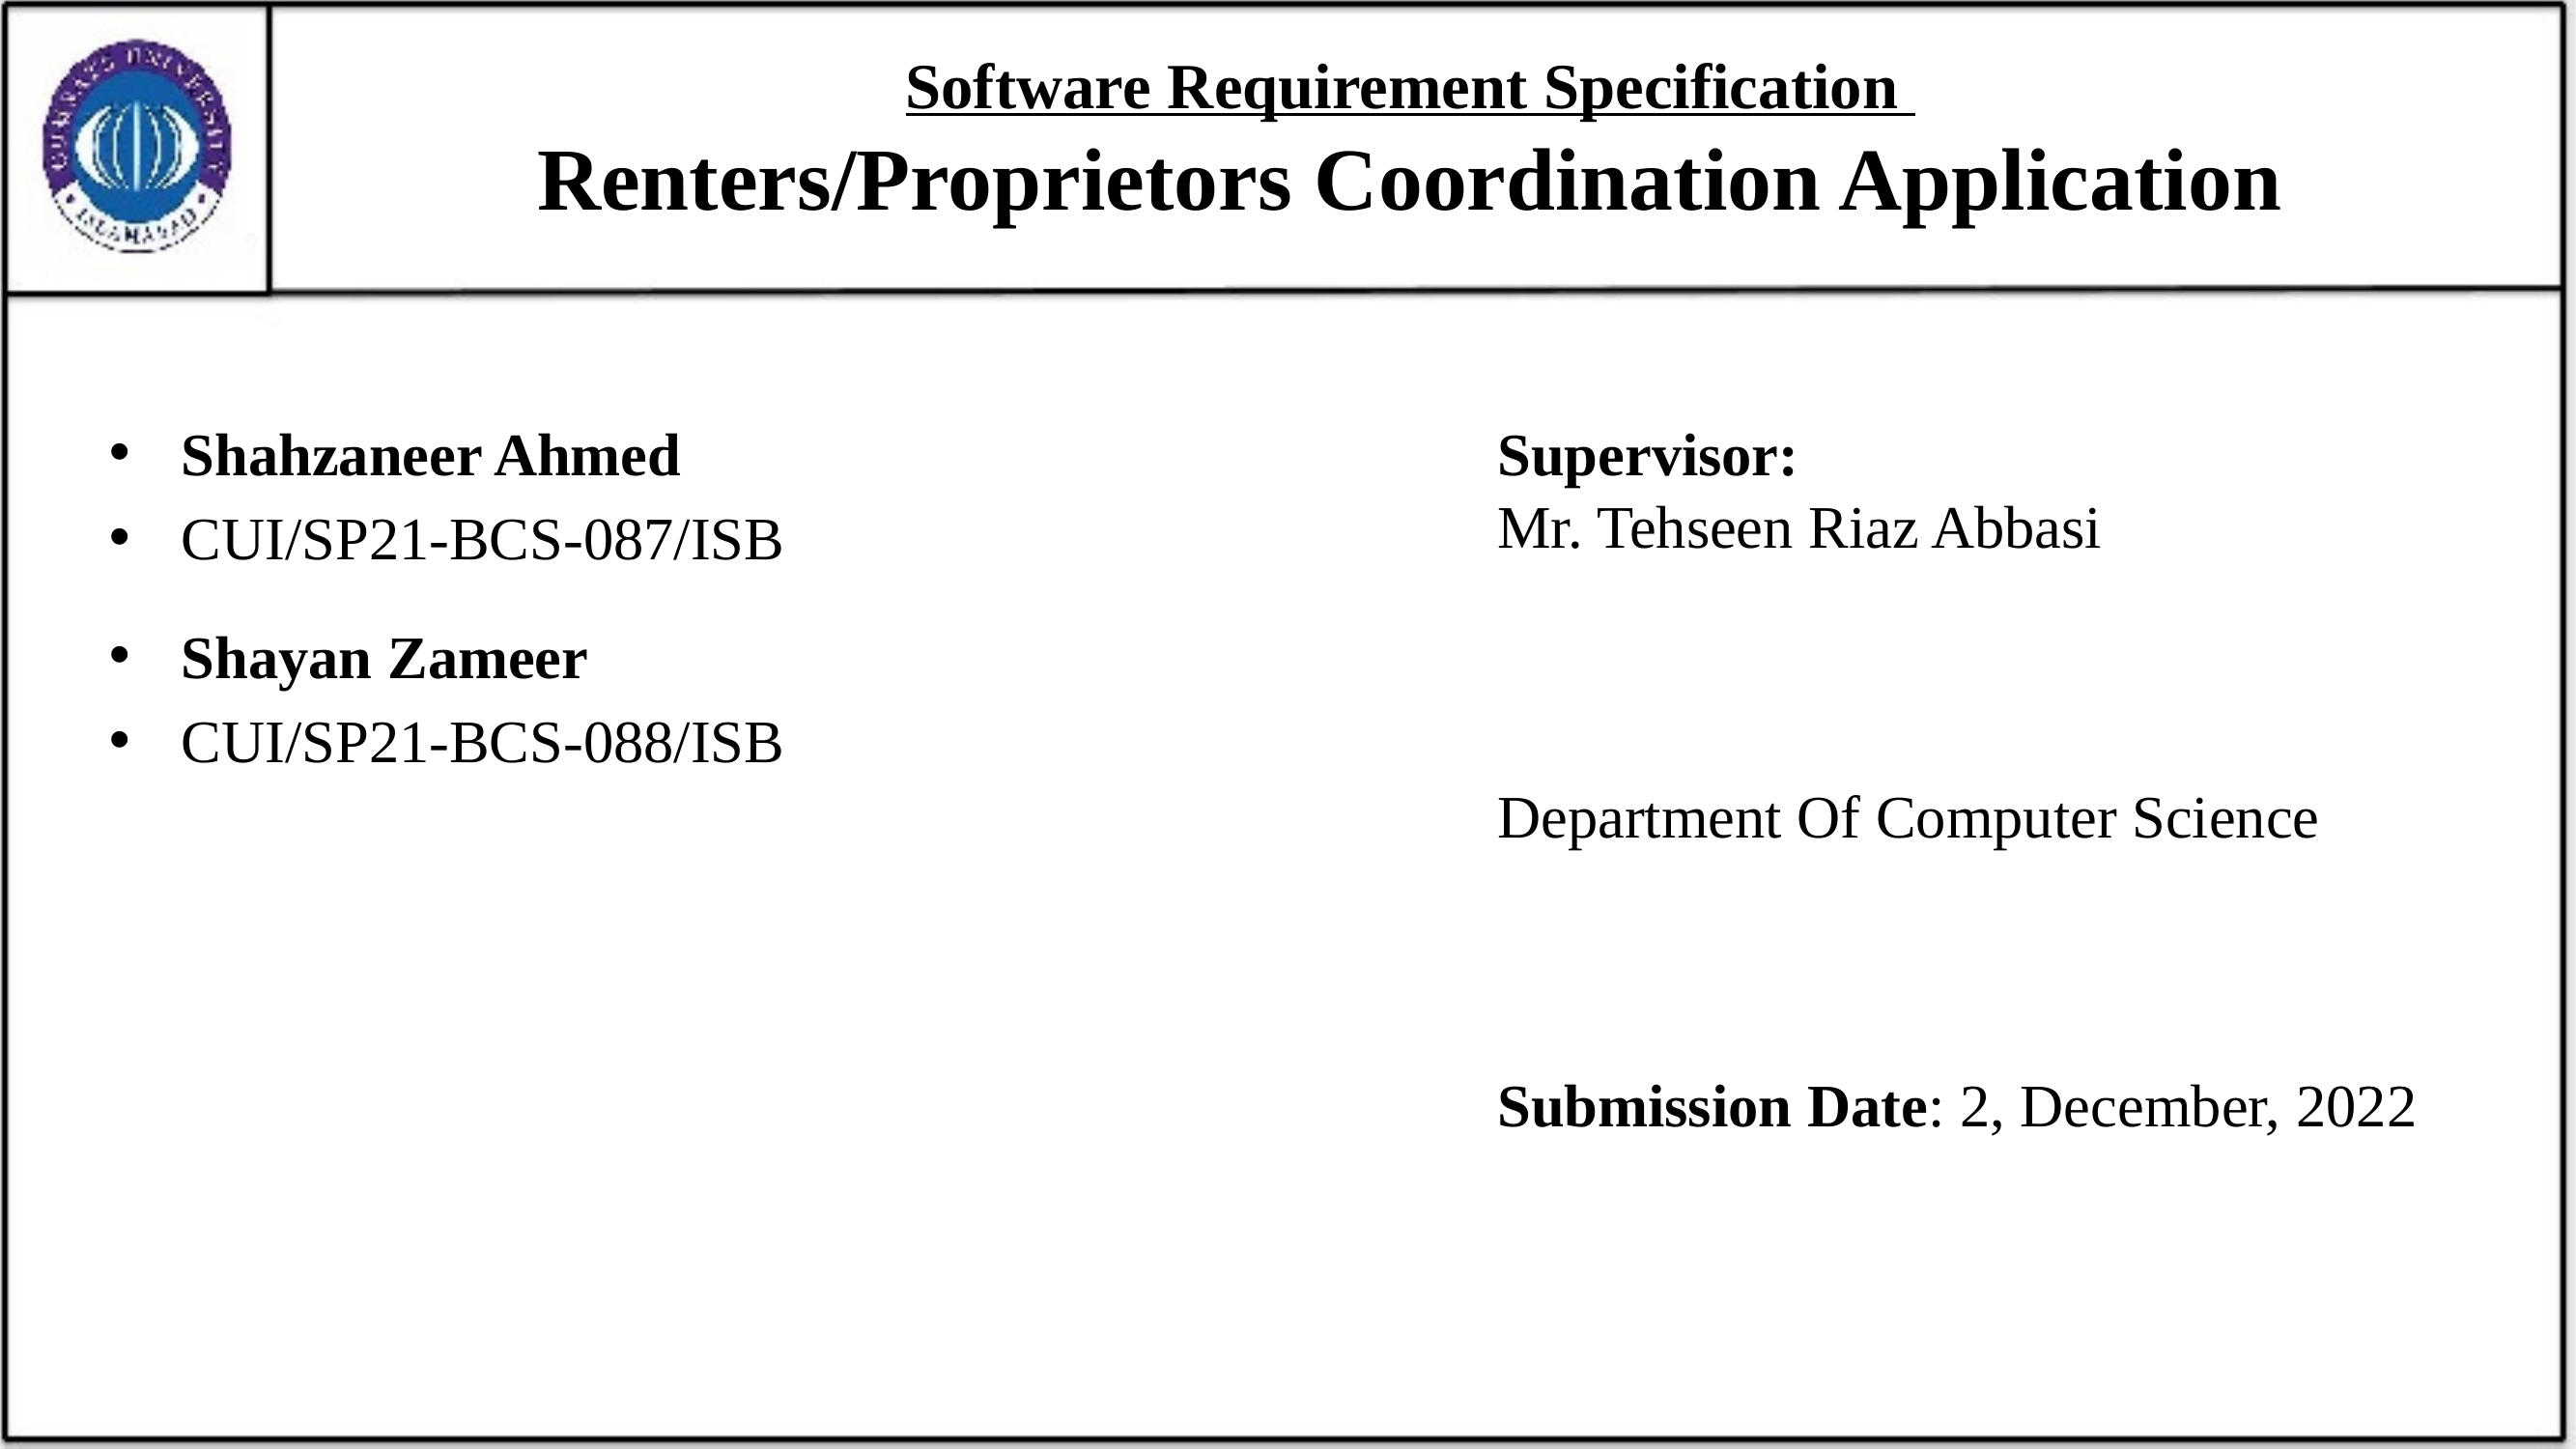

# Software Requirement Specification Renters/Proprietors Coordination Application
Shahzaneer Ahmed
CUI/SP21-BCS-087/ISB

Shayan Zameer
CUI/SP21-BCS-088/ISB
Supervisor:
Mr. Tehseen Riaz Abbasi

Department Of Computer Science

Submission Date: 2, December, 2022